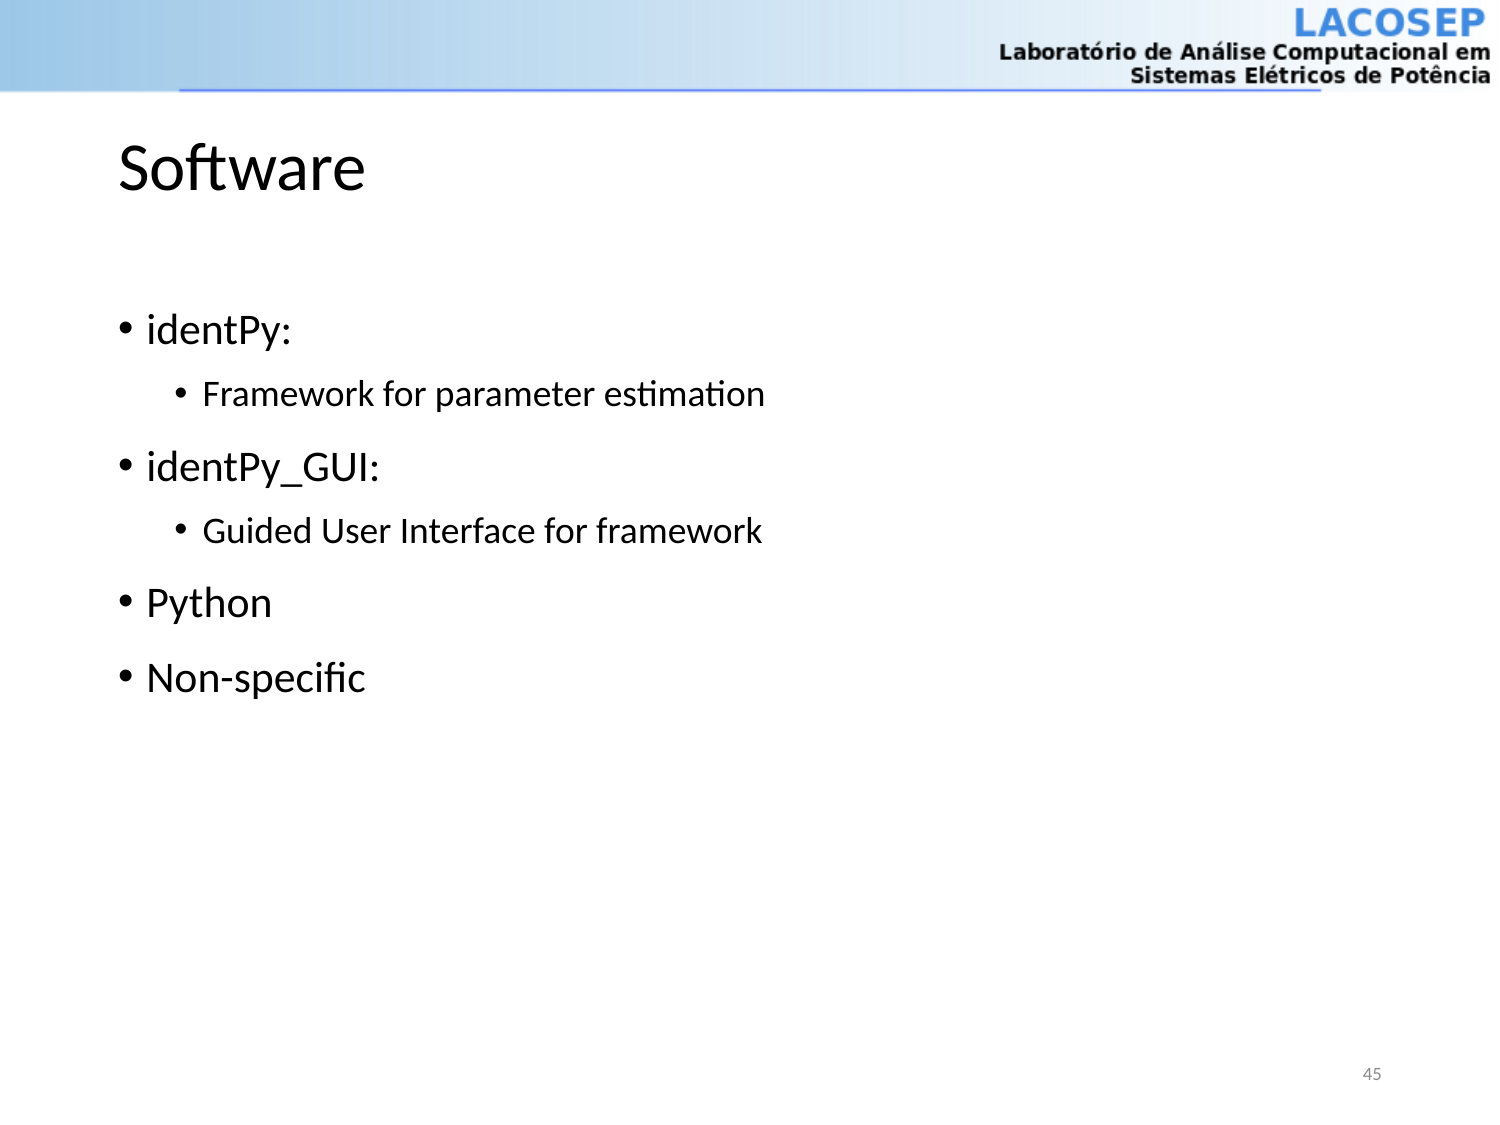

# Software
identPy:
Framework for parameter estimation
identPy_GUI:
Guided User Interface for framework
Python
Non-specific
45